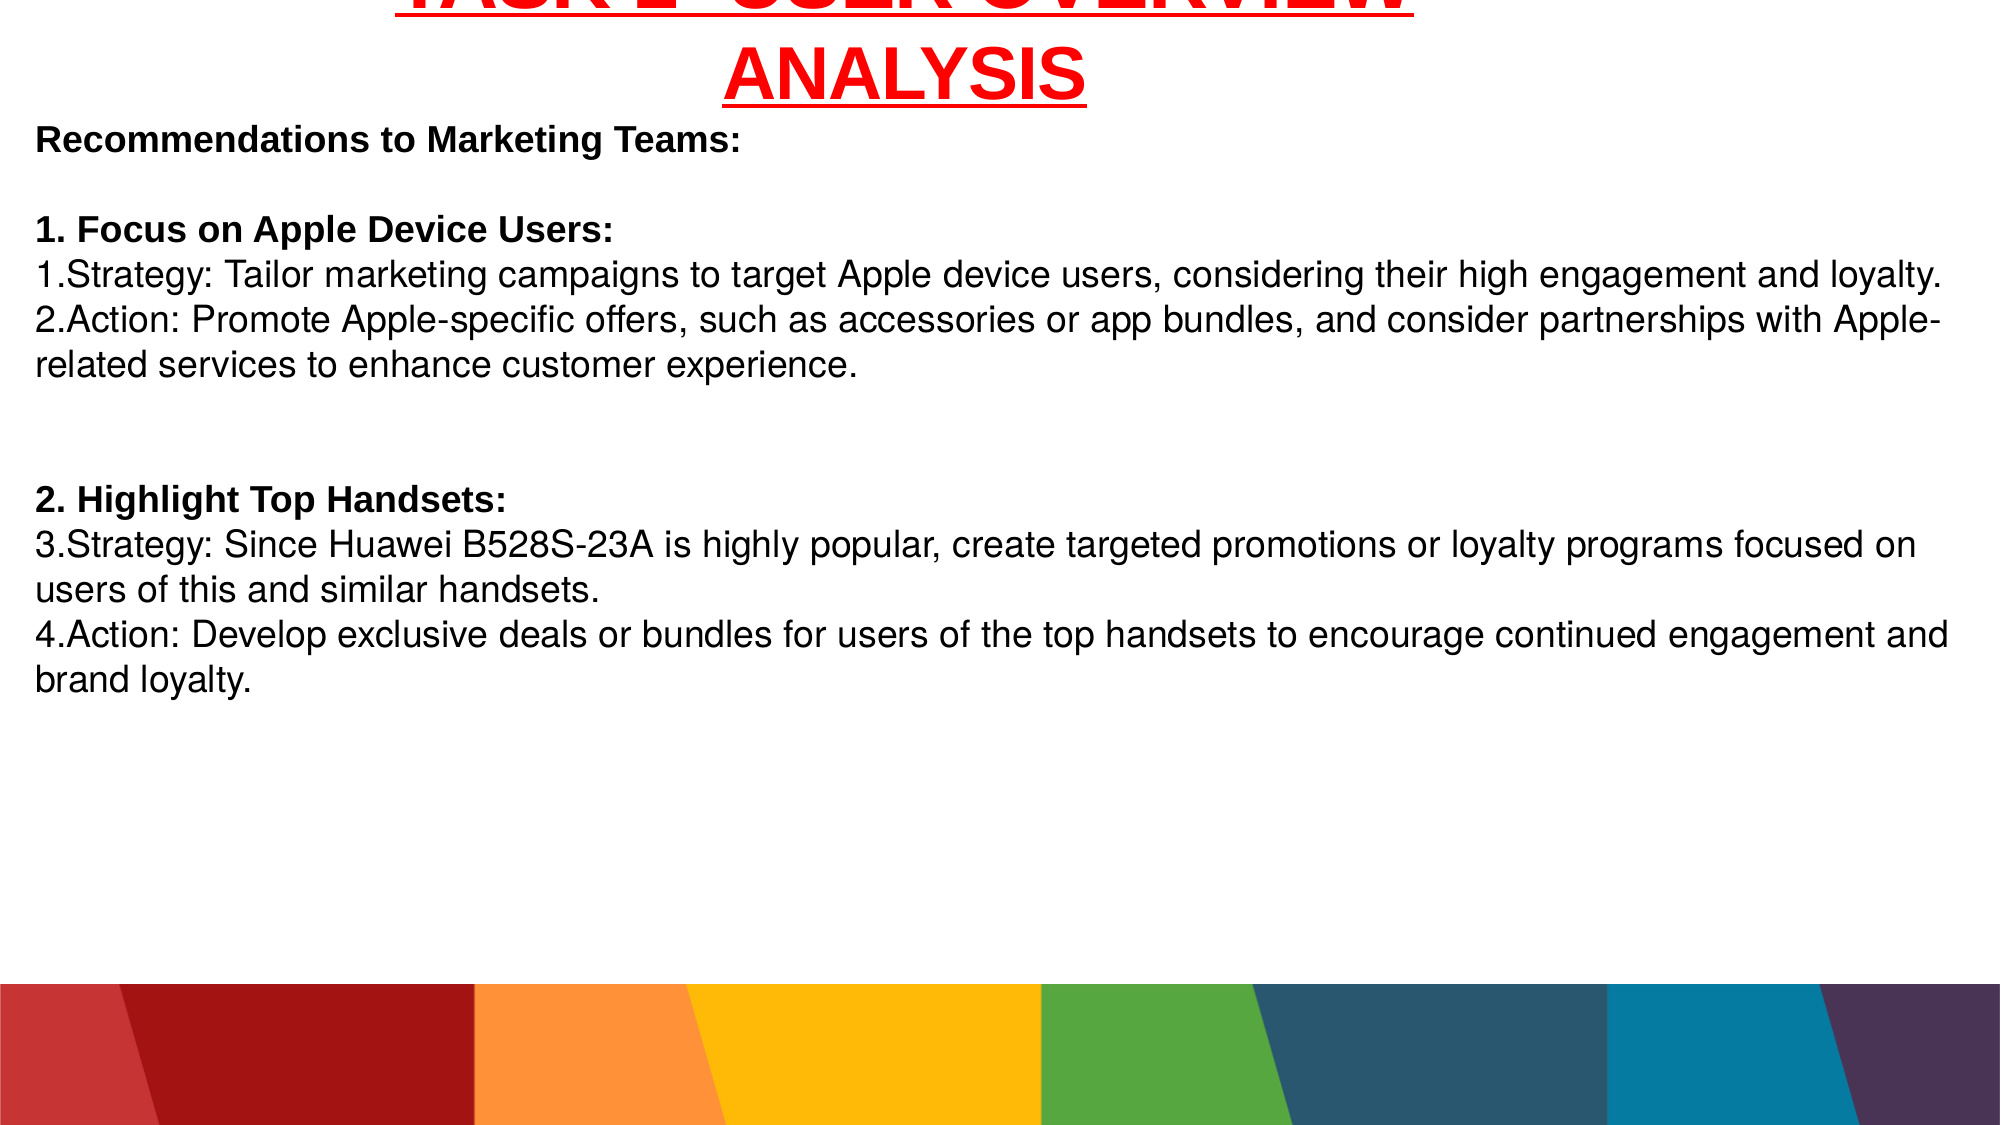

# TASK 1- USER OVERVIEW ANALYSIS
Recommendations to Marketing Teams:

1. Focus on Apple Device Users:
Strategy: Tailor marketing campaigns to target Apple device users, considering their high engagement and loyalty.
Action: Promote Apple-specific offers, such as accessories or app bundles, and consider partnerships with Apple-related services to enhance customer experience.

2. Highlight Top Handsets:
Strategy: Since Huawei B528S-23A is highly popular, create targeted promotions or loyalty programs focused on users of this and similar handsets.
Action: Develop exclusive deals or bundles for users of the top handsets to encourage continued engagement and brand loyalty.